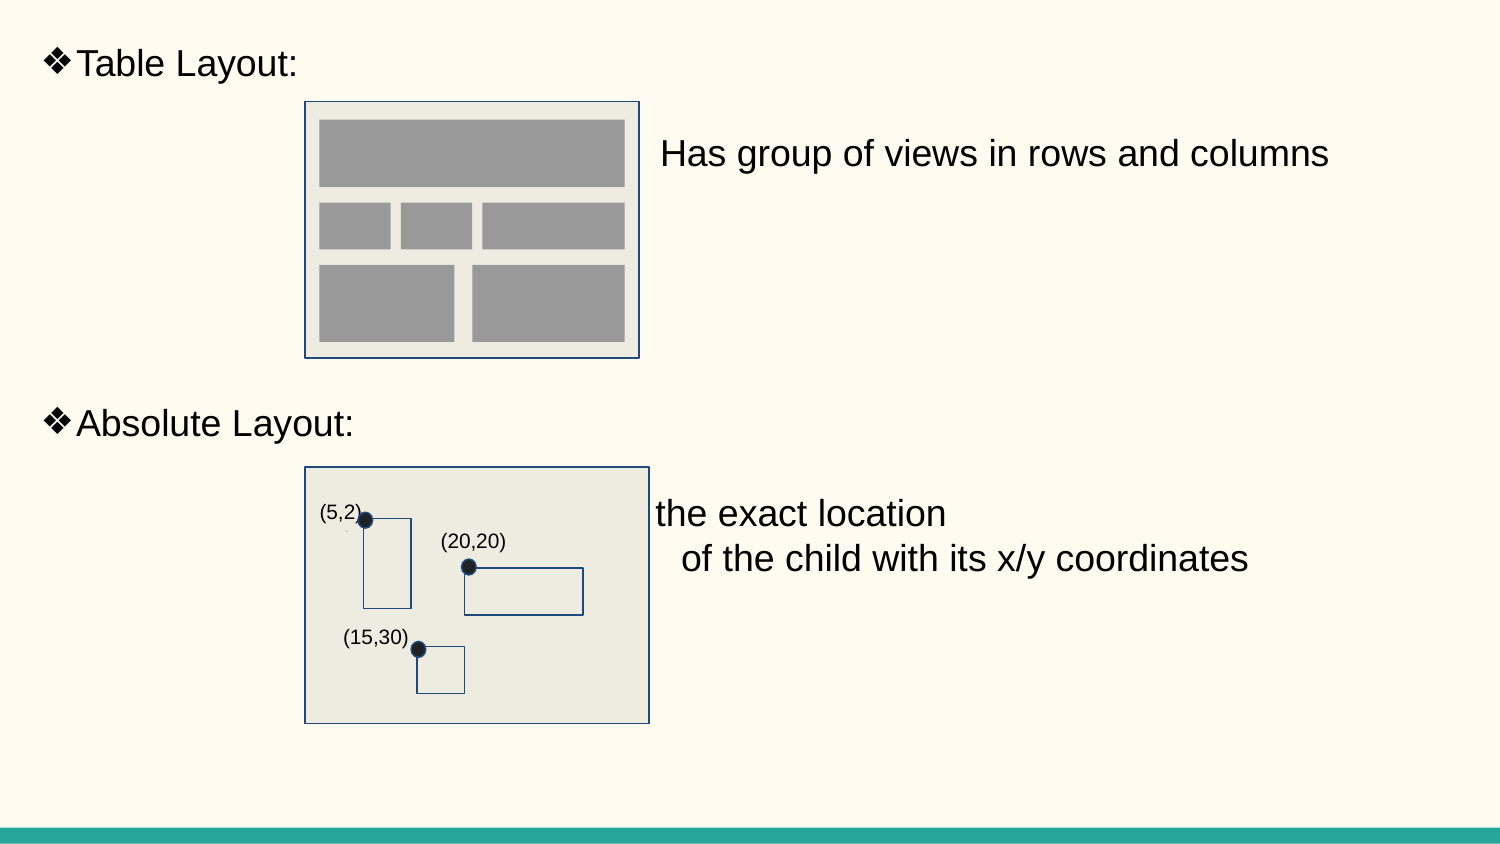

Table Layout:

                                                           Has group of views in rows and columns

Absolute Layout:

                                Lets you specify the exact location
                                                             of the child with its x/y coordinates

(5,2)

(20,20)

(15,30)